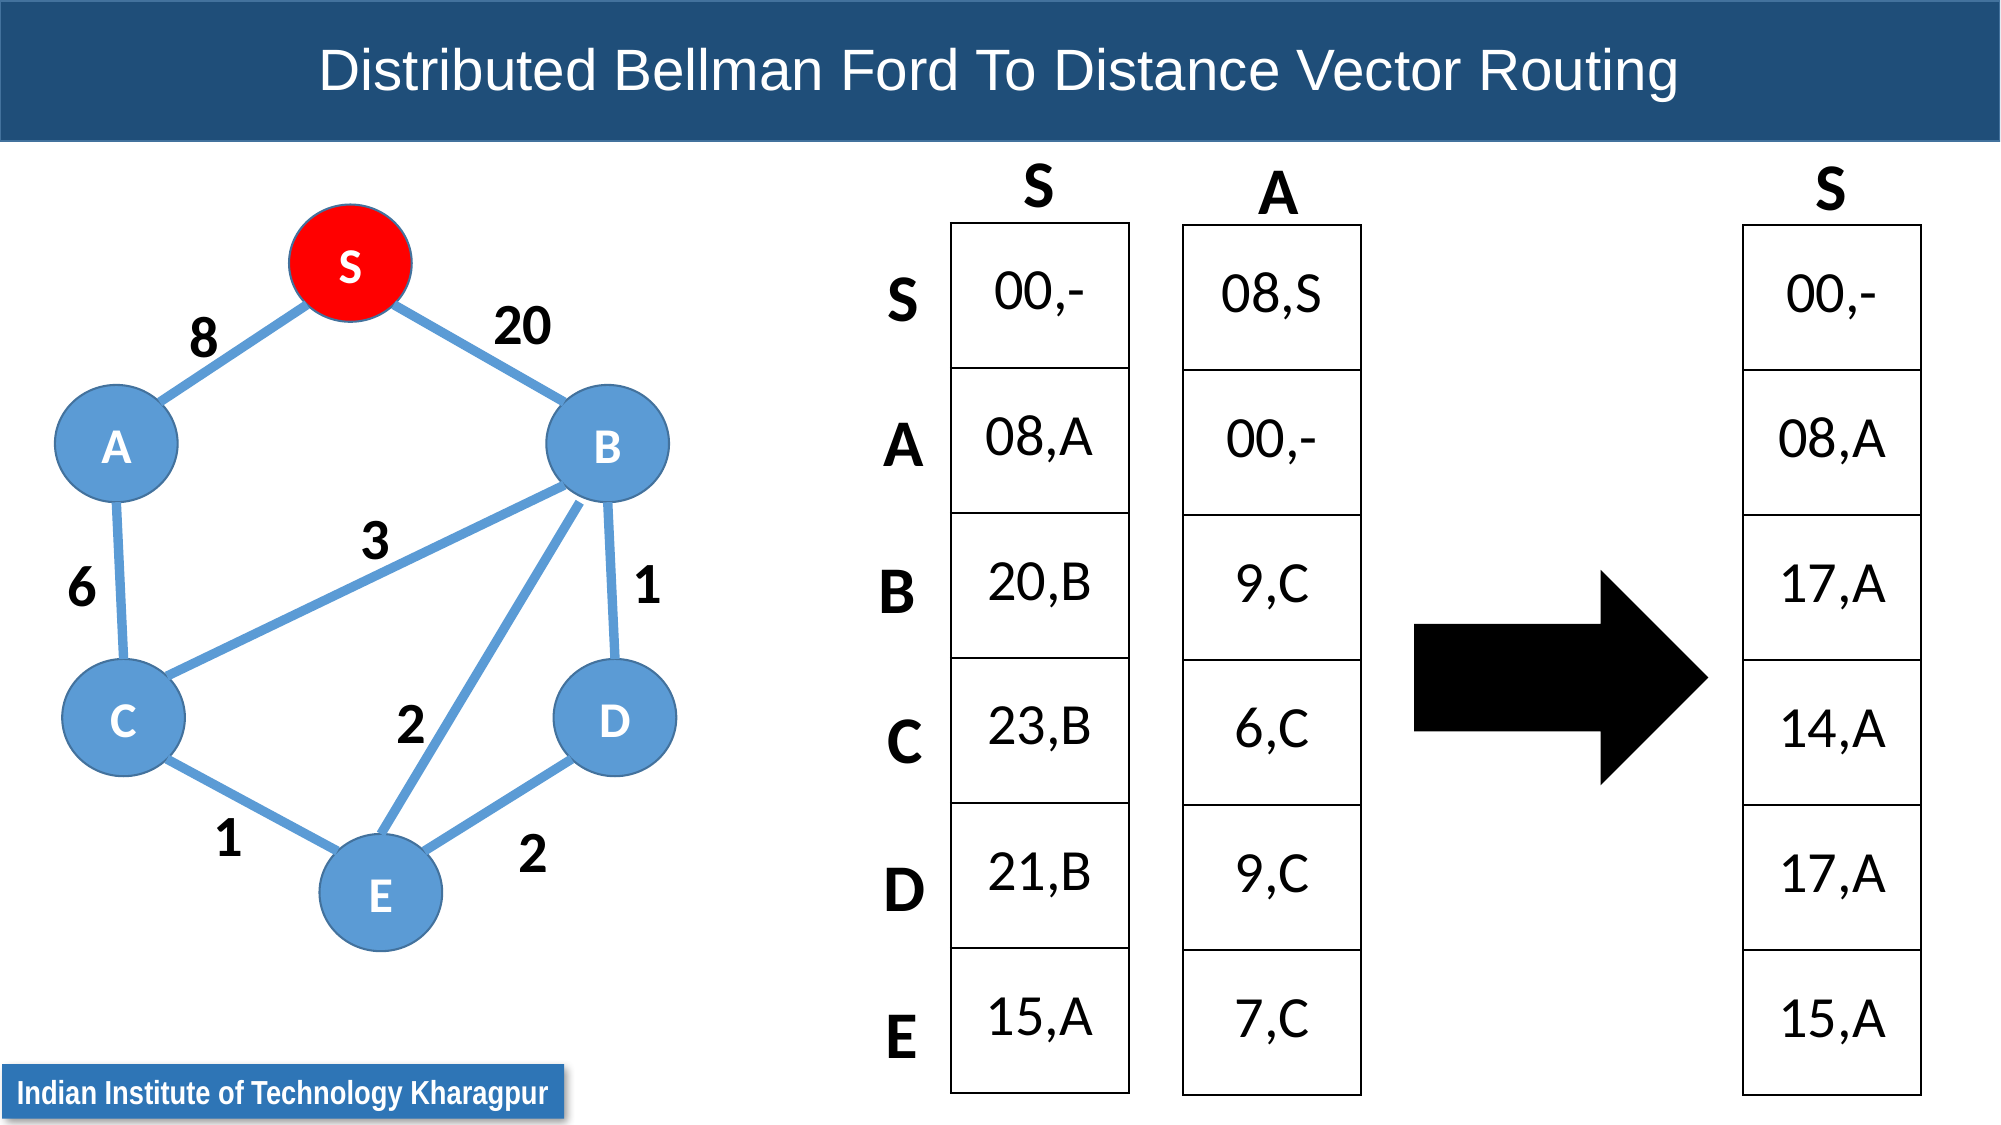

# Distributed Bellman Ford To Distance Vector Routing
S
S
A
S
| 00,- |
| --- |
| 08,A |
| 20,B |
| 23,B |
| 21,B |
| 15,A |
| 08,S |
| --- |
| 00,- |
| 9,C |
| 6,C |
| 9,C |
| 7,C |
| 00,- |
| --- |
| 08,A |
| 17,A |
| 14,A |
| 17,A |
| 15,A |
S
20
8
B
A
A
3
1
B
6

D
C
2
C
1
2
E
D
E